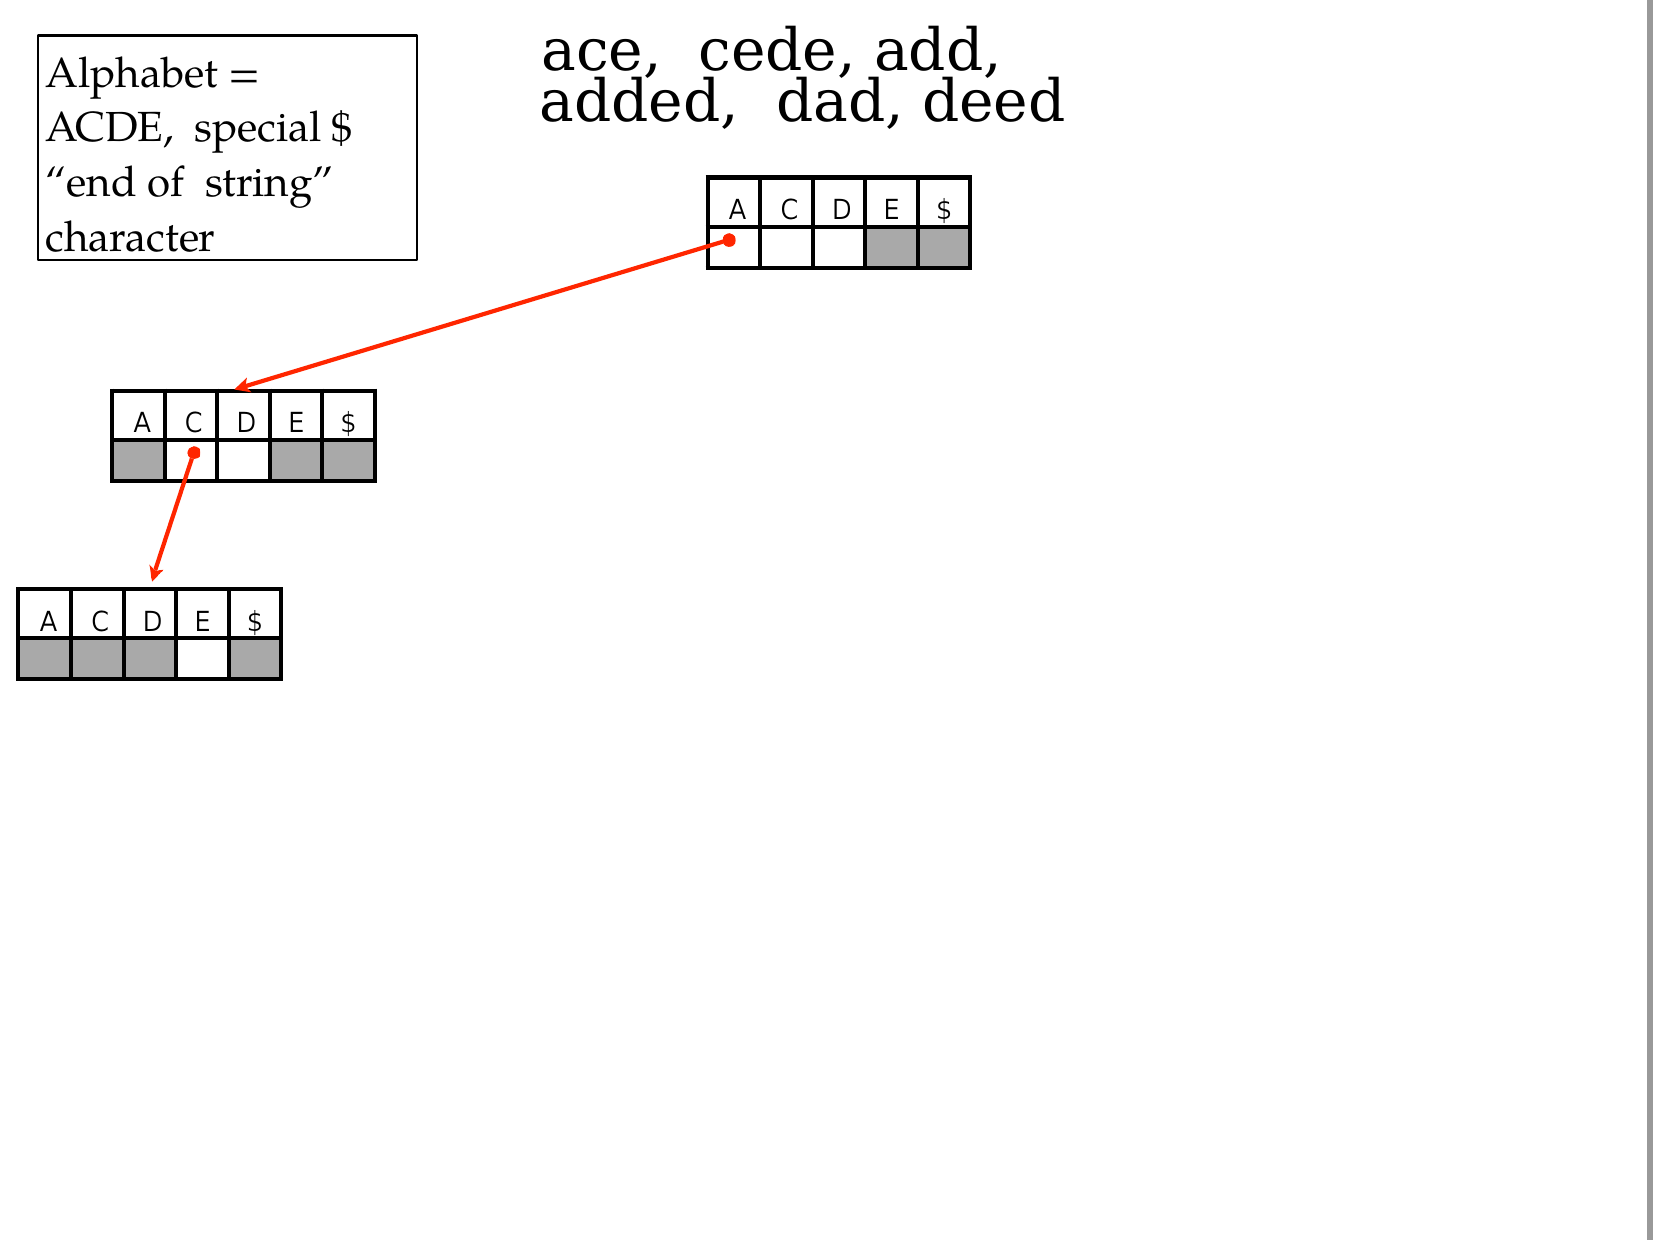

ace,  cede, add, added,  dad, deed
Alphabet = ACDE,  special $ “end of  string” character
| A | C | D | E | $ |
| --- | --- | --- | --- | --- |
|  |  |  |  |  |

| A | C | D | E | $ |
| --- | --- | --- | --- | --- |
|  |  |  |  |  |

| A | C | D | E | $ |
| --- | --- | --- | --- | --- |
|  |  |  |  |  |